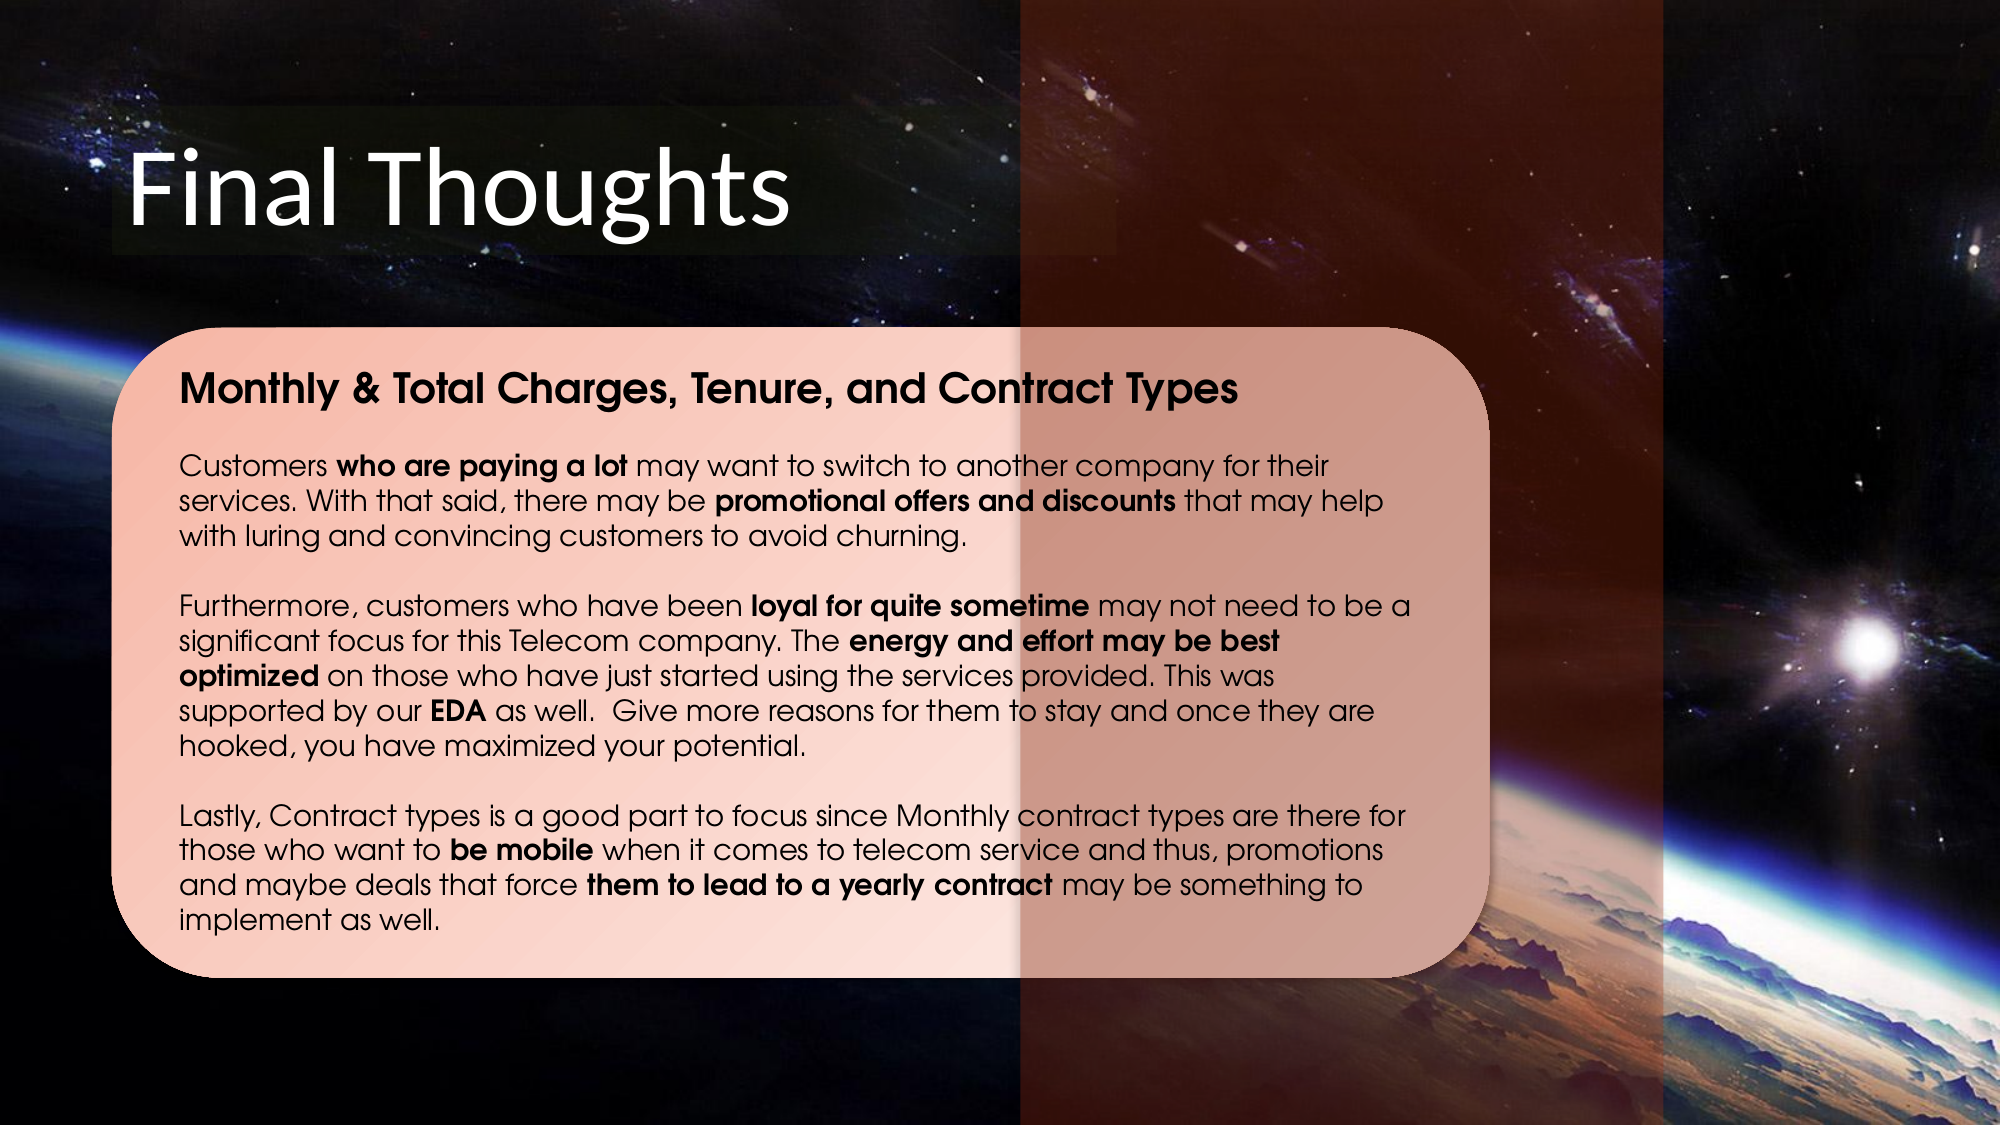

Final Thoughts

Monthly & Total Charges, Tenure, and Contract Types

Customers who are paying a lot may want to switch to another company for their services. With that said, there may be promotional offers and discounts that may help with luring and convincing customers to avoid churning.

Furthermore, customers who have been loyal for quite sometime may not need to be a significant focus for this Telecom company. The energy and effort may be best optimized on those who have just started using the services provided. This was supported by our EDA as well.  Give more reasons for them to stay and once they are hooked, you have maximized your potential.

Lastly, Contract types is a good part to focus since Monthly contract types are there for those who want to be mobile when it comes to telecom service and thus, promotions and maybe deals that force them to lead to a yearly contract may be something to implement as well.